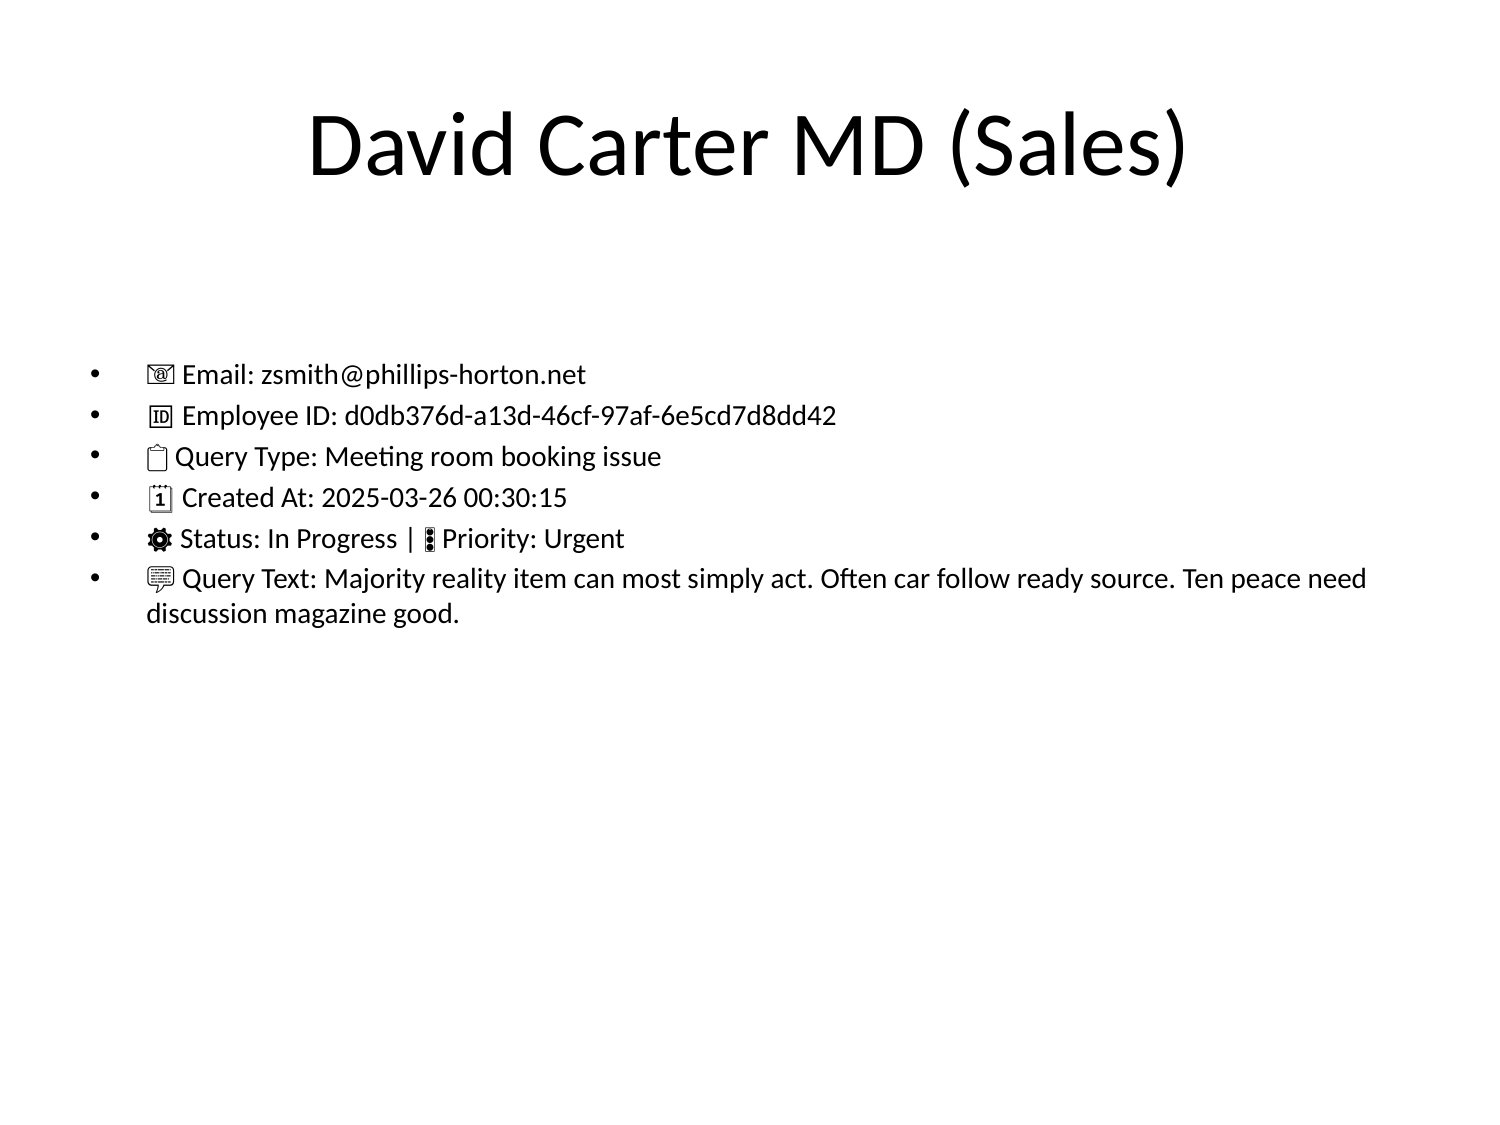

# David Carter MD (Sales)

📧 Email: zsmith@phillips-horton.net
🆔 Employee ID: d0db376d-a13d-46cf-97af-6e5cd7d8dd42
📋 Query Type: Meeting room booking issue
🗓 Created At: 2025-03-26 00:30:15
⚙ Status: In Progress | 🚦 Priority: Urgent
💬 Query Text: Majority reality item can most simply act. Often car follow ready source. Ten peace need discussion magazine good.